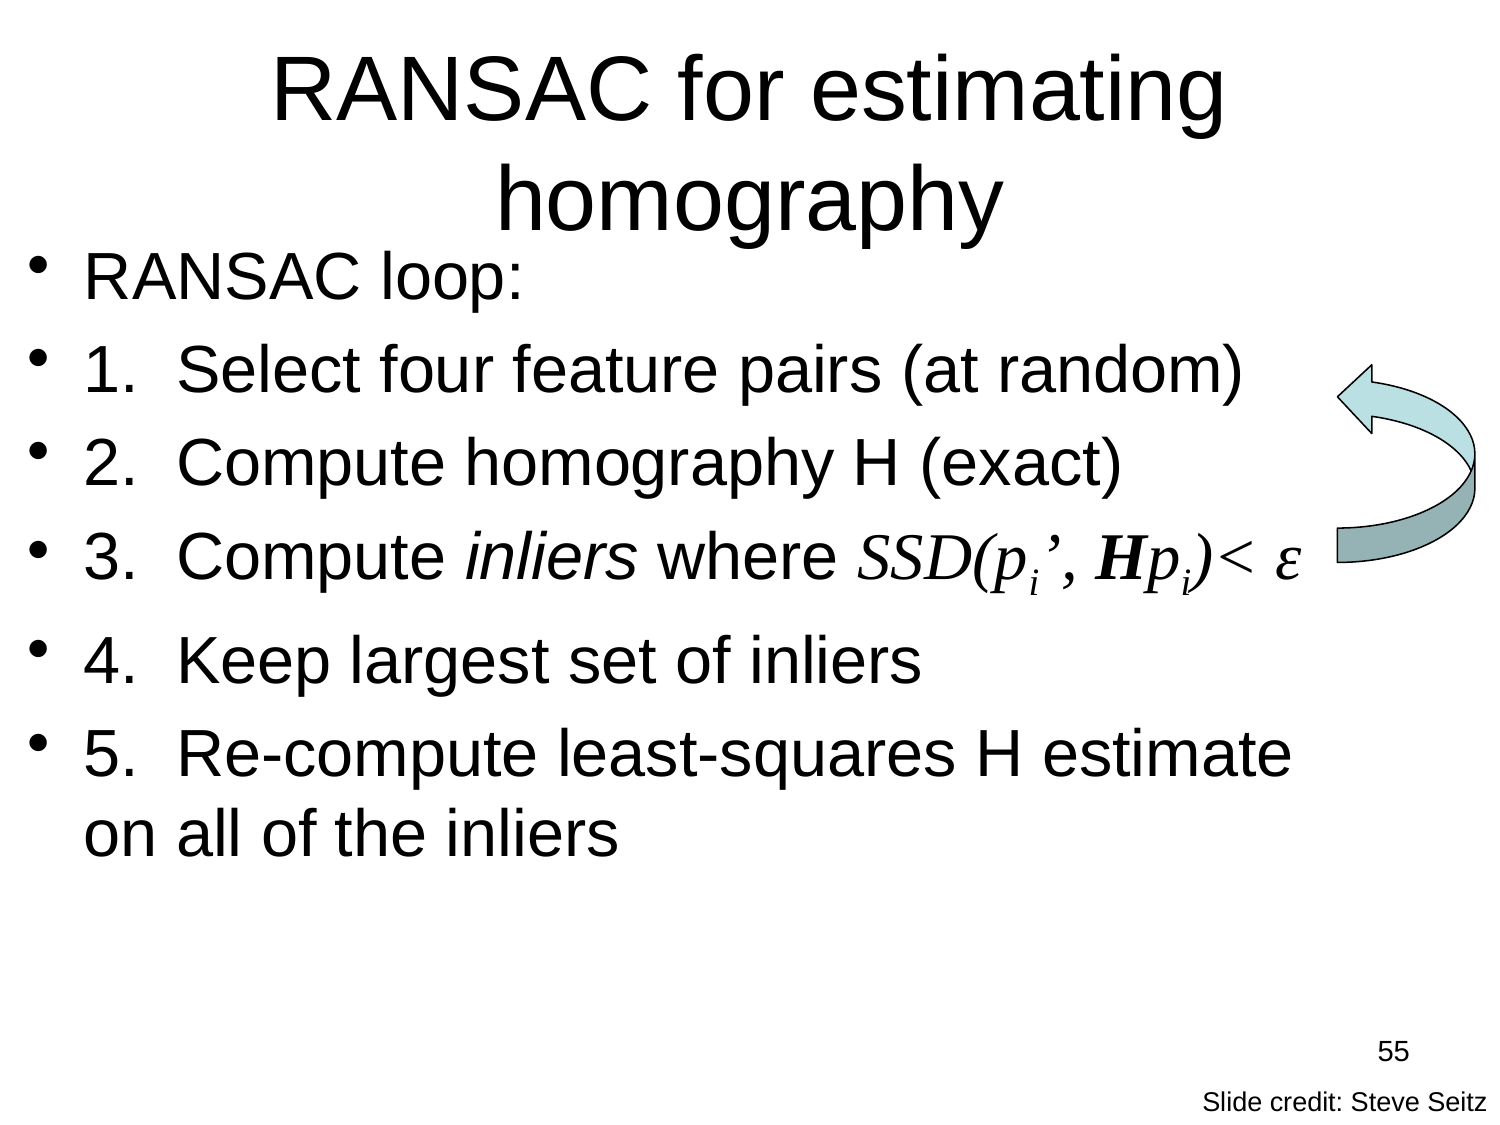

# RANSAC for estimating homography
RANSAC loop:
1.  Select four feature pairs (at random)
2.  Compute homography H (exact)
3.  Compute inliers where SSD(pi’, Hpi)< ε
4.  Keep largest set of inliers
5.  Re-compute least-squares H estimate on all of the inliers

55
Slide credit: Steve Seitz